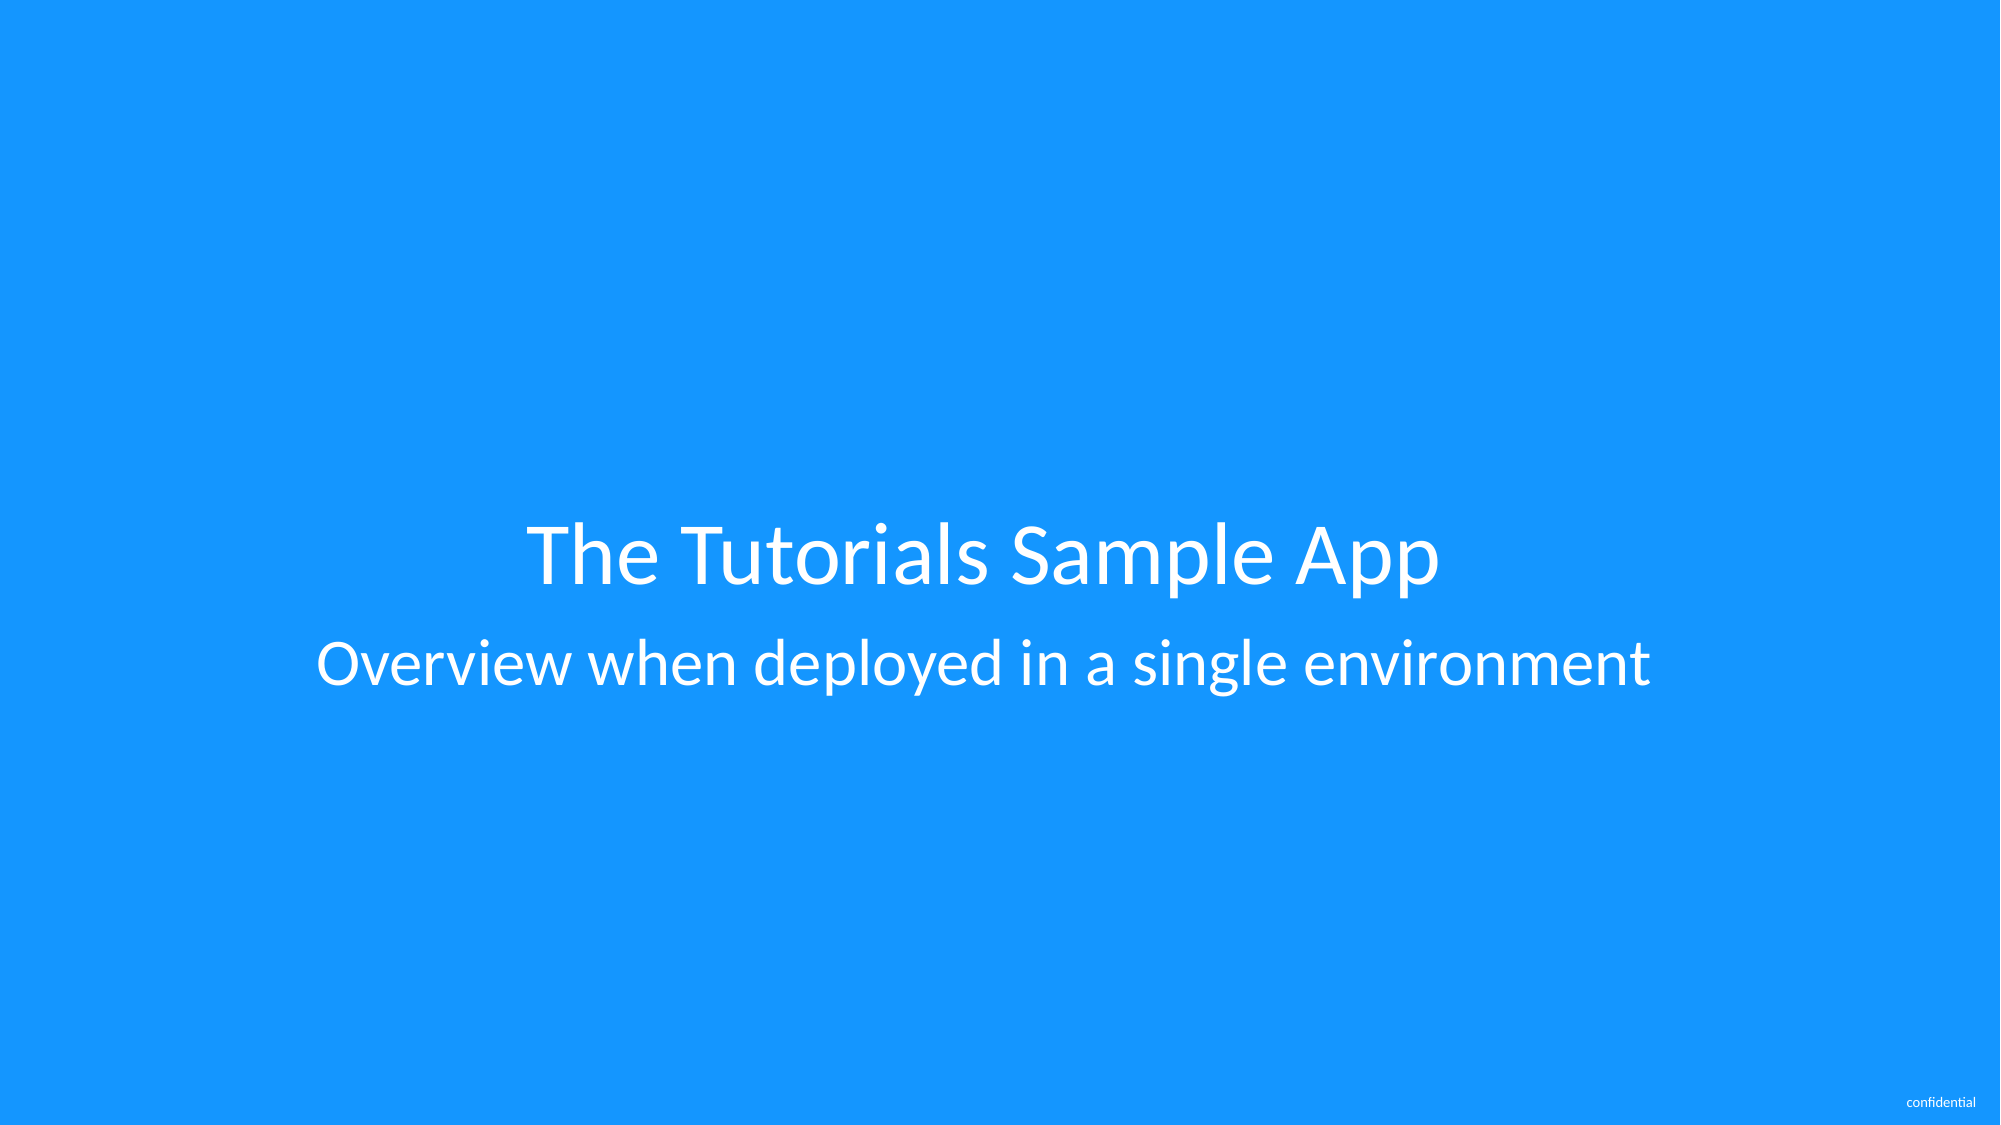

# The Tutorials Sample App Overview when deployed in a single environment